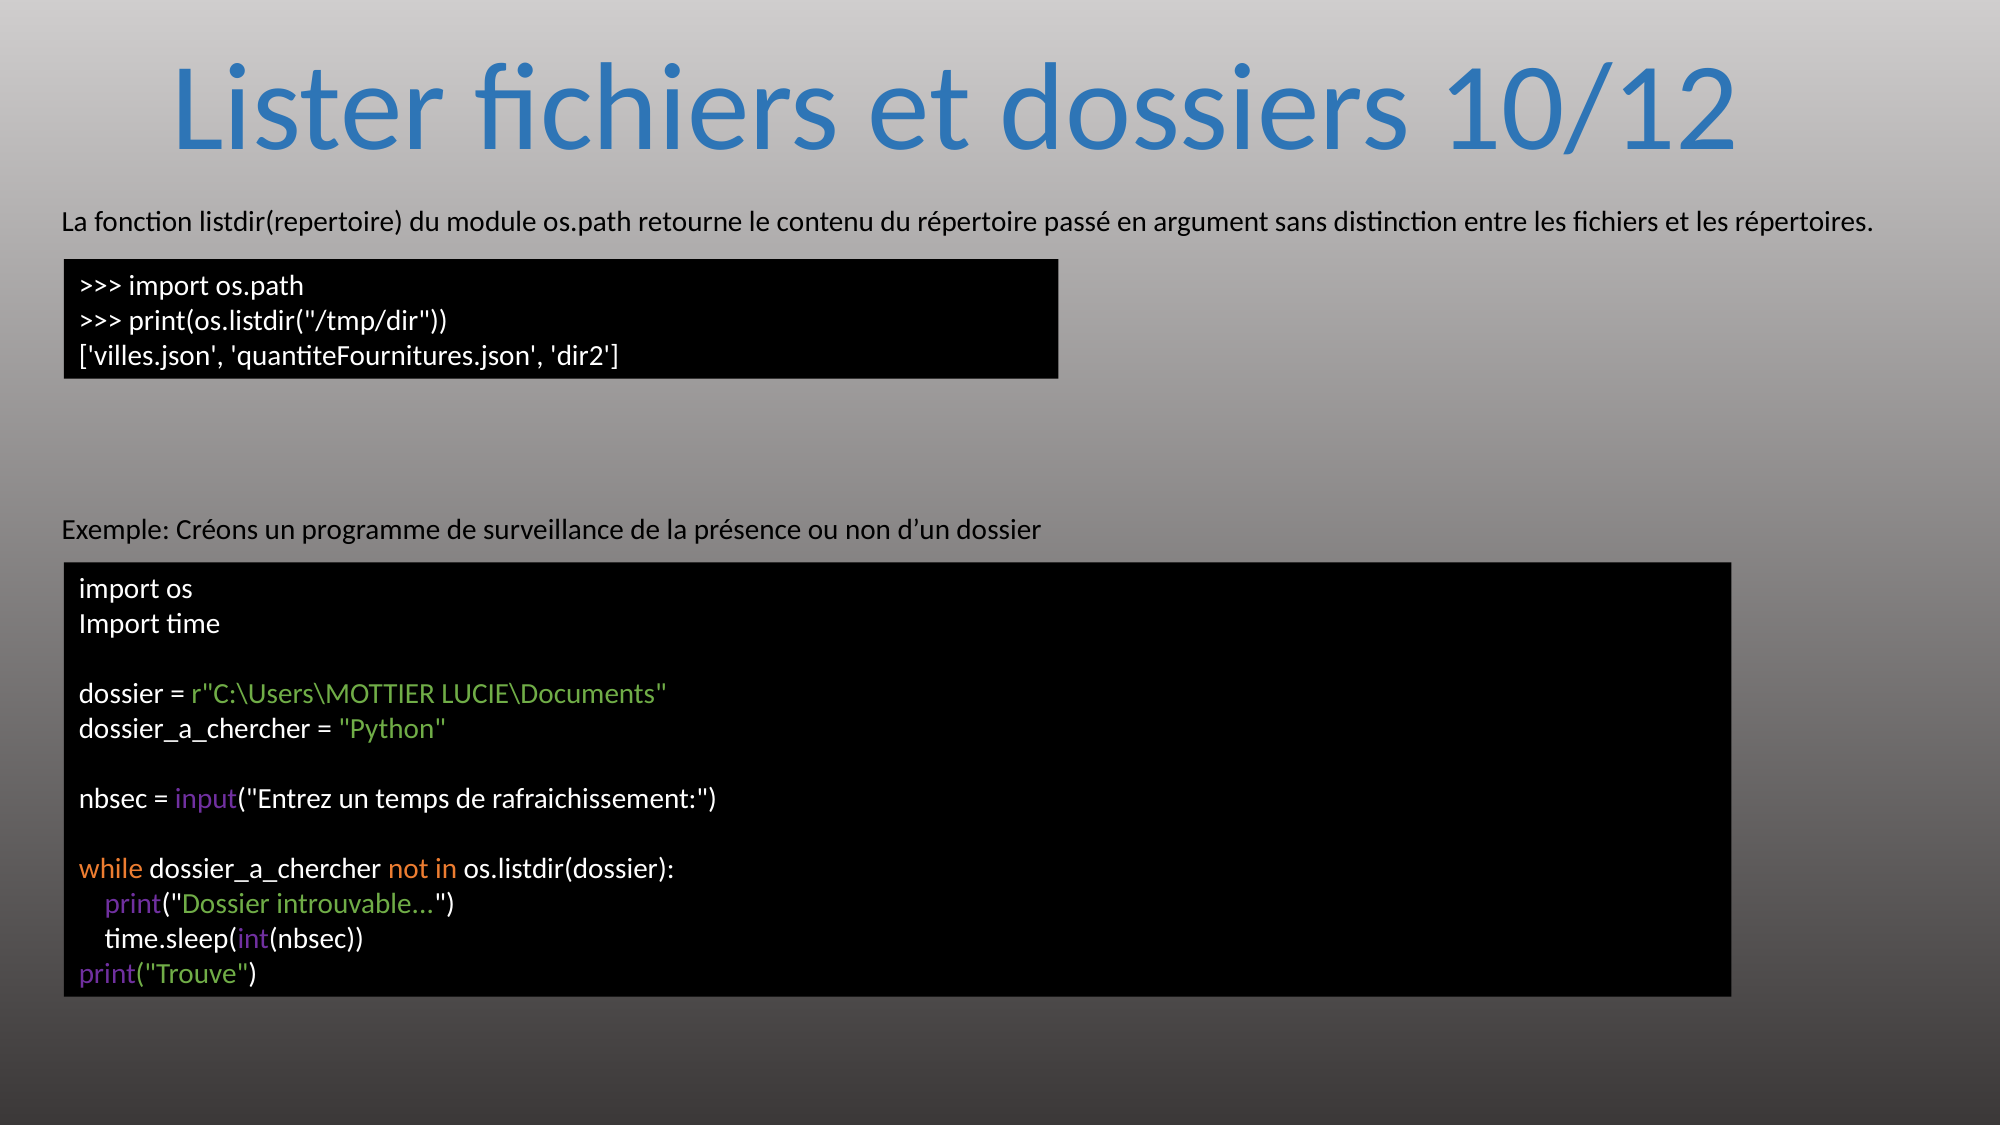

# Lister fichiers et dossiers 10/12

La fonction listdir(repertoire) du module os.path retourne le contenu du répertoire passé en argument sans distinction entre les fichiers et les répertoires.
>>> import os.path
>>> print(os.listdir("/tmp/dir"))
['villes.json', 'quantiteFournitures.json', 'dir2']
Exemple: Créons un programme de surveillance de la présence ou non d’un dossier
import os
Import time

dossier = r"C:\Users\MOTTIER LUCIE\Documents"
dossier_a_chercher = "Python"

nbsec = input("Entrez un temps de rafraichissement:")

while dossier_a_chercher not in os.listdir(dossier):
    print("Dossier introuvable...")
    time.sleep(int(nbsec))
print("Trouve")

234